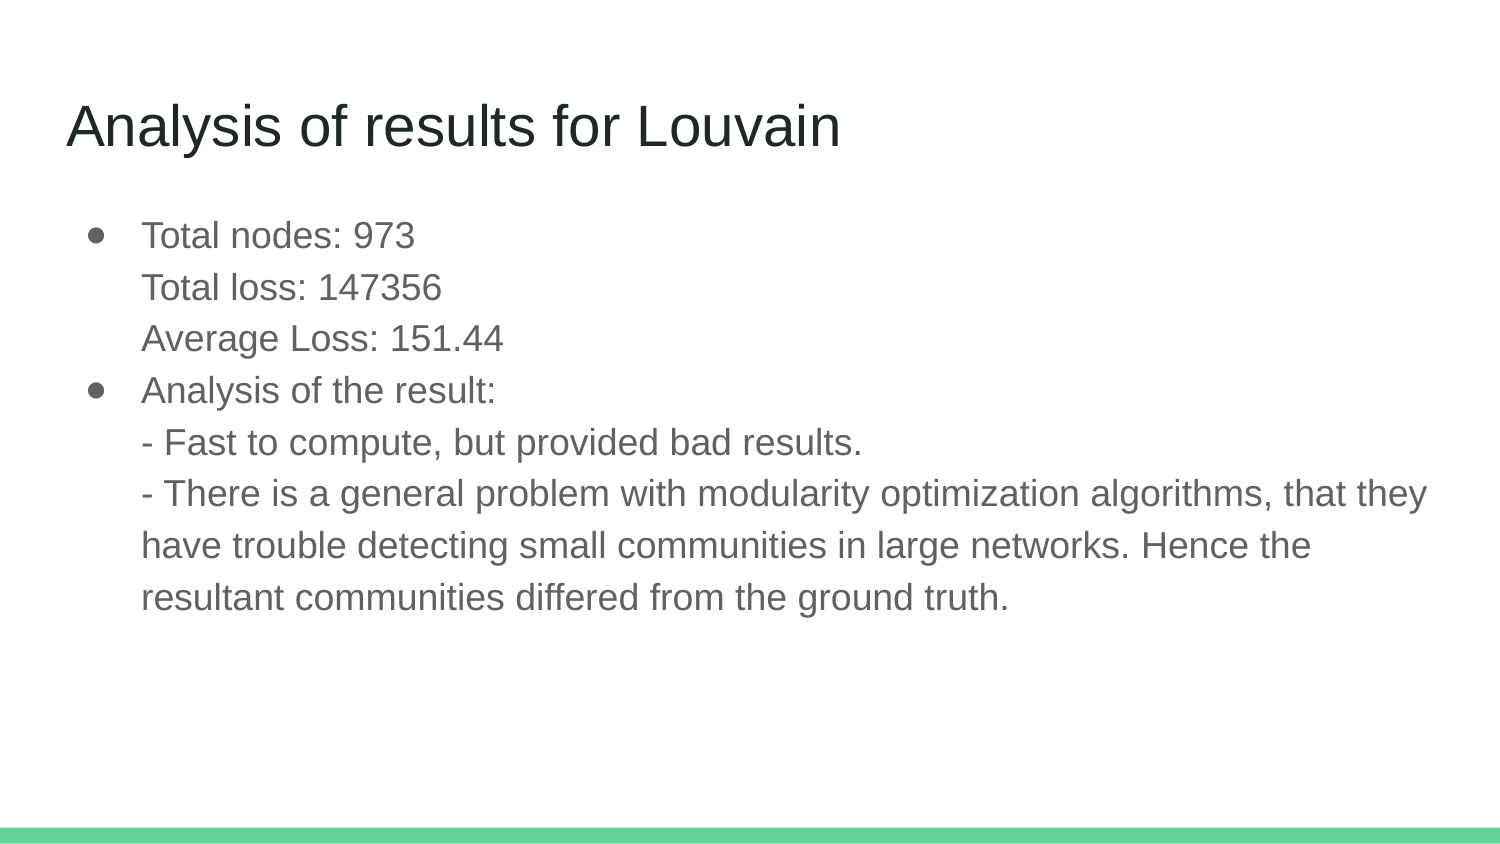

# Analysis of results for Louvain
Total nodes: 973
Total loss: 147356
Average Loss: 151.44
Analysis of the result:
- Fast to compute, but provided bad results.
- There is a general problem with modularity optimization algorithms, that they have trouble detecting small communities in large networks. Hence the resultant communities differed from the ground truth.